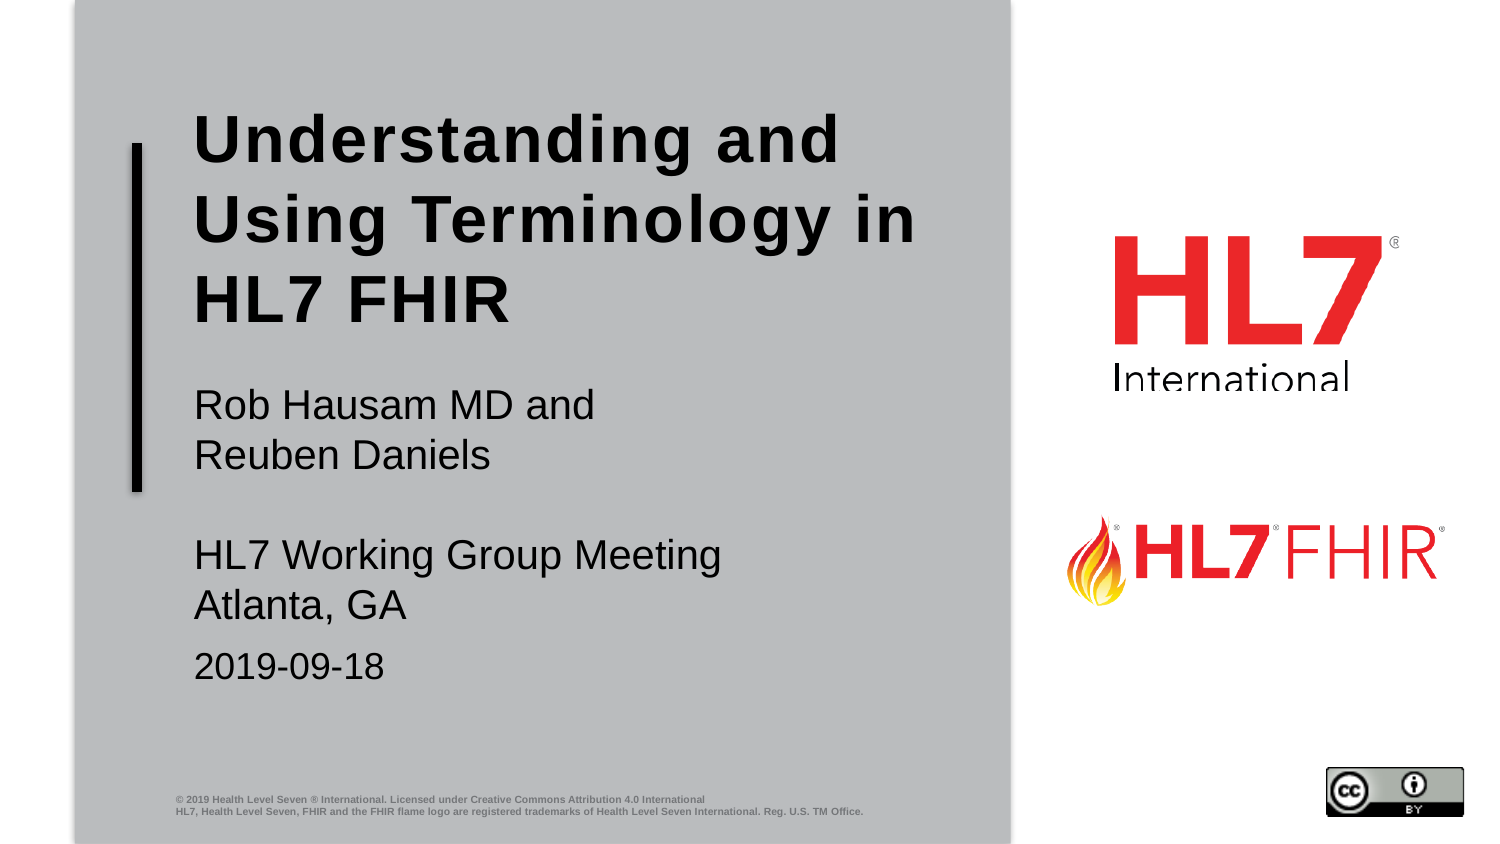

# Understanding and Using Terminology in HL7 FHIR
Rob Hausam MD and
Reuben Daniels

HL7 Working Group Meeting
Atlanta, GA

2019-09-18

© 2019 Health Level Seven ® International. Licensed under Creative Commons Attribution 4.0 International
HL7, Health Level Seven, FHIR and the FHIR flame logo are registered trademarks of Health Level Seven International. Reg. U.S. TM Office.